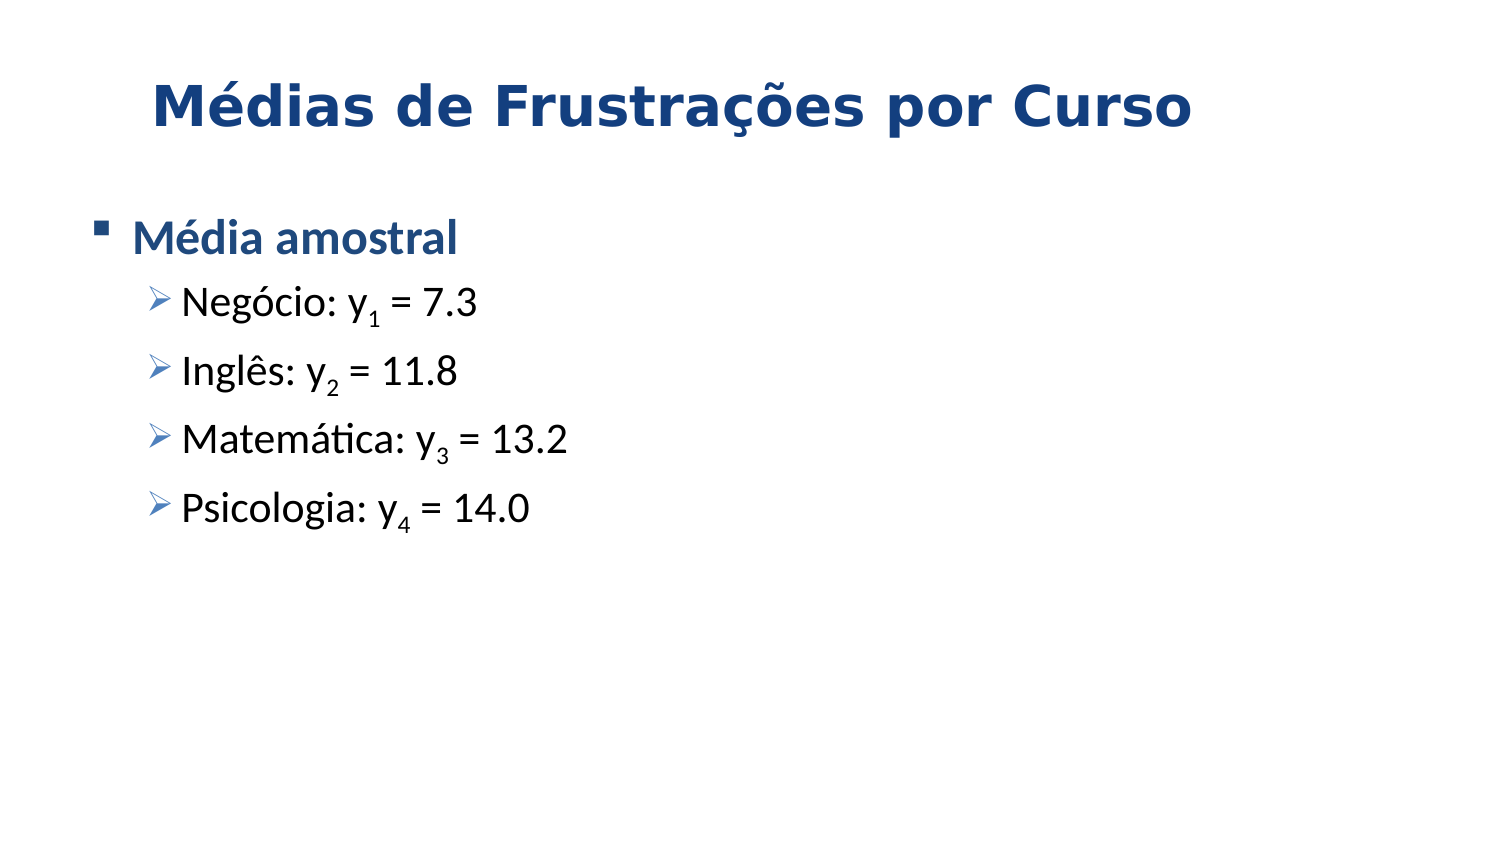

# Médias de Frustrações por Curso
Média amostral
Negócio: y1 = 7.3
Inglês: y2 = 11.8
Matemática: y3 = 13.2
Psicologia: y4 = 14.0